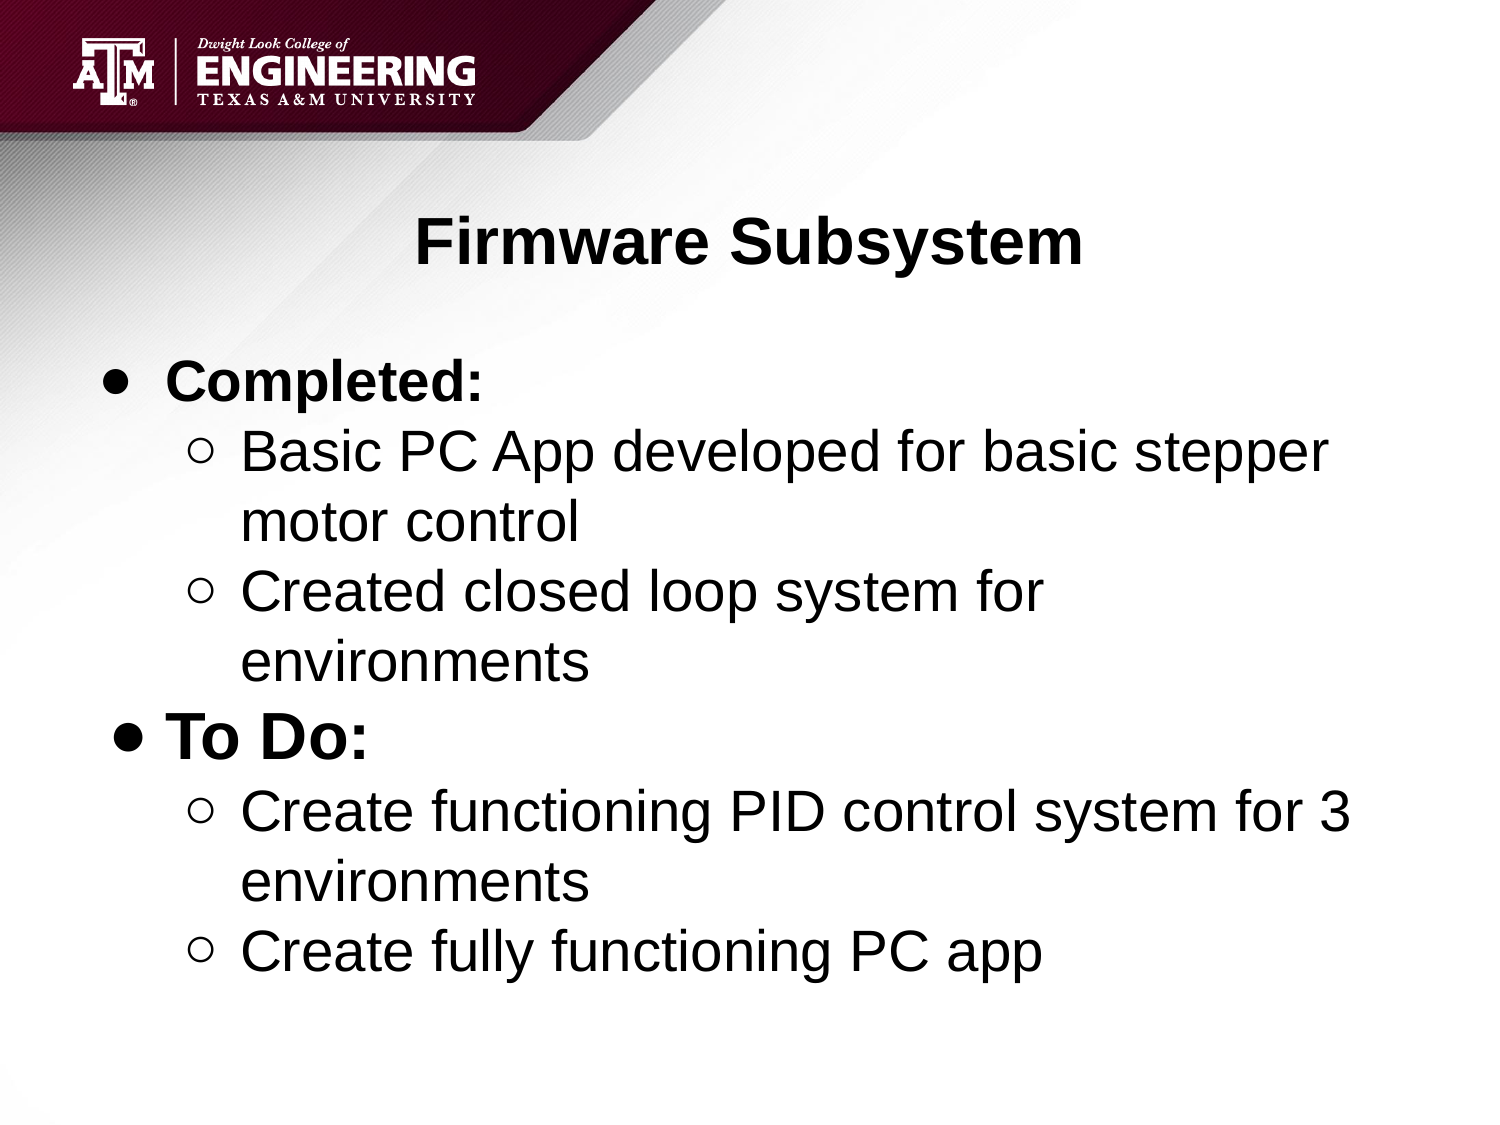

# Firmware Subsystem
Completed:
Basic PC App developed for basic stepper motor control
Created closed loop system for environments
To Do:
Create functioning PID control system for 3 environments
Create fully functioning PC app